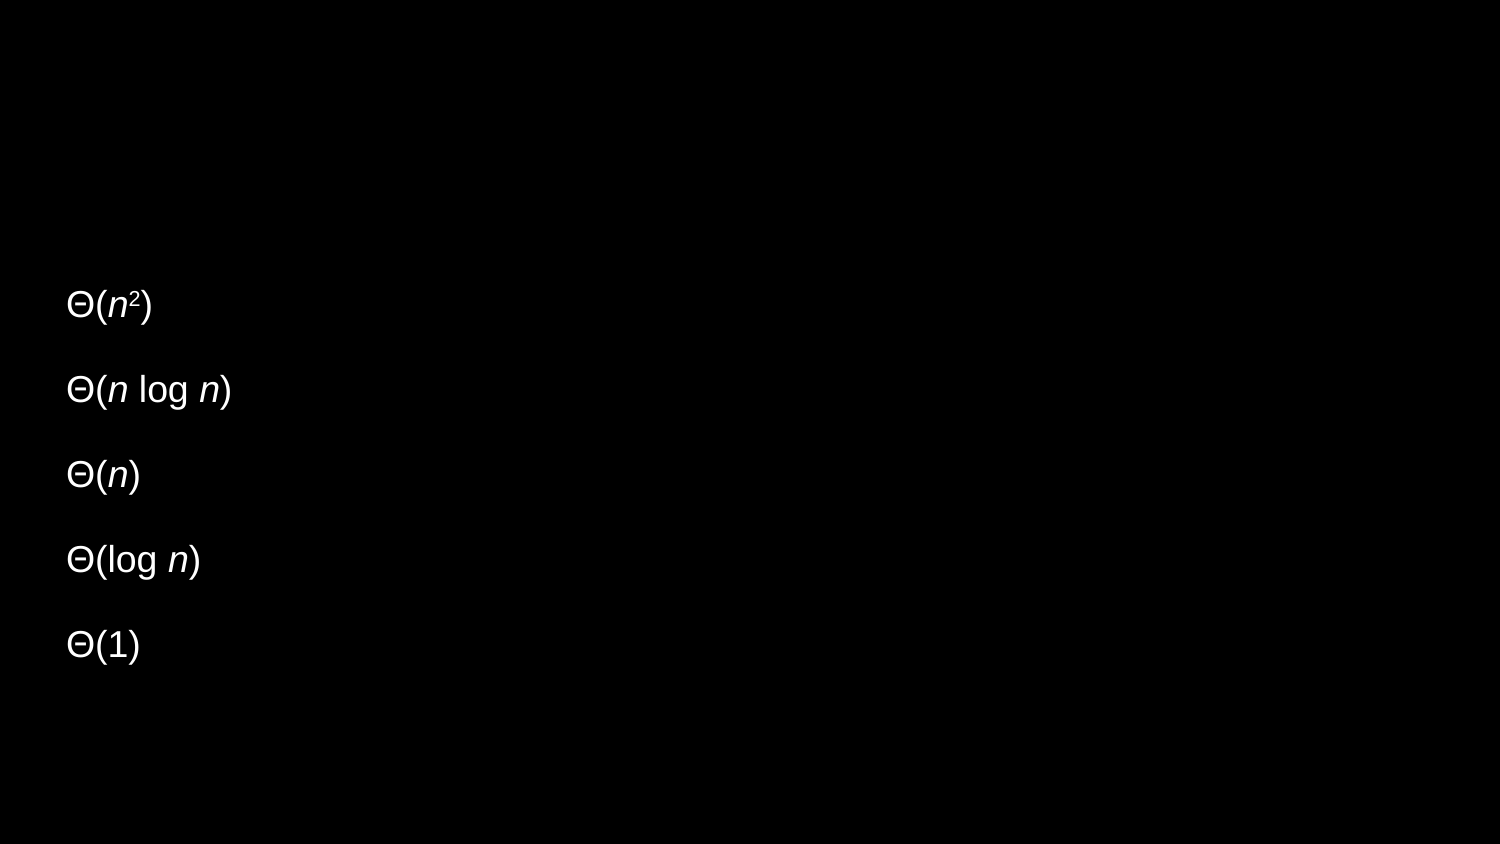

Θ(n2)
Θ(n log n)
Θ(n)
Θ(log n)
Θ(1)